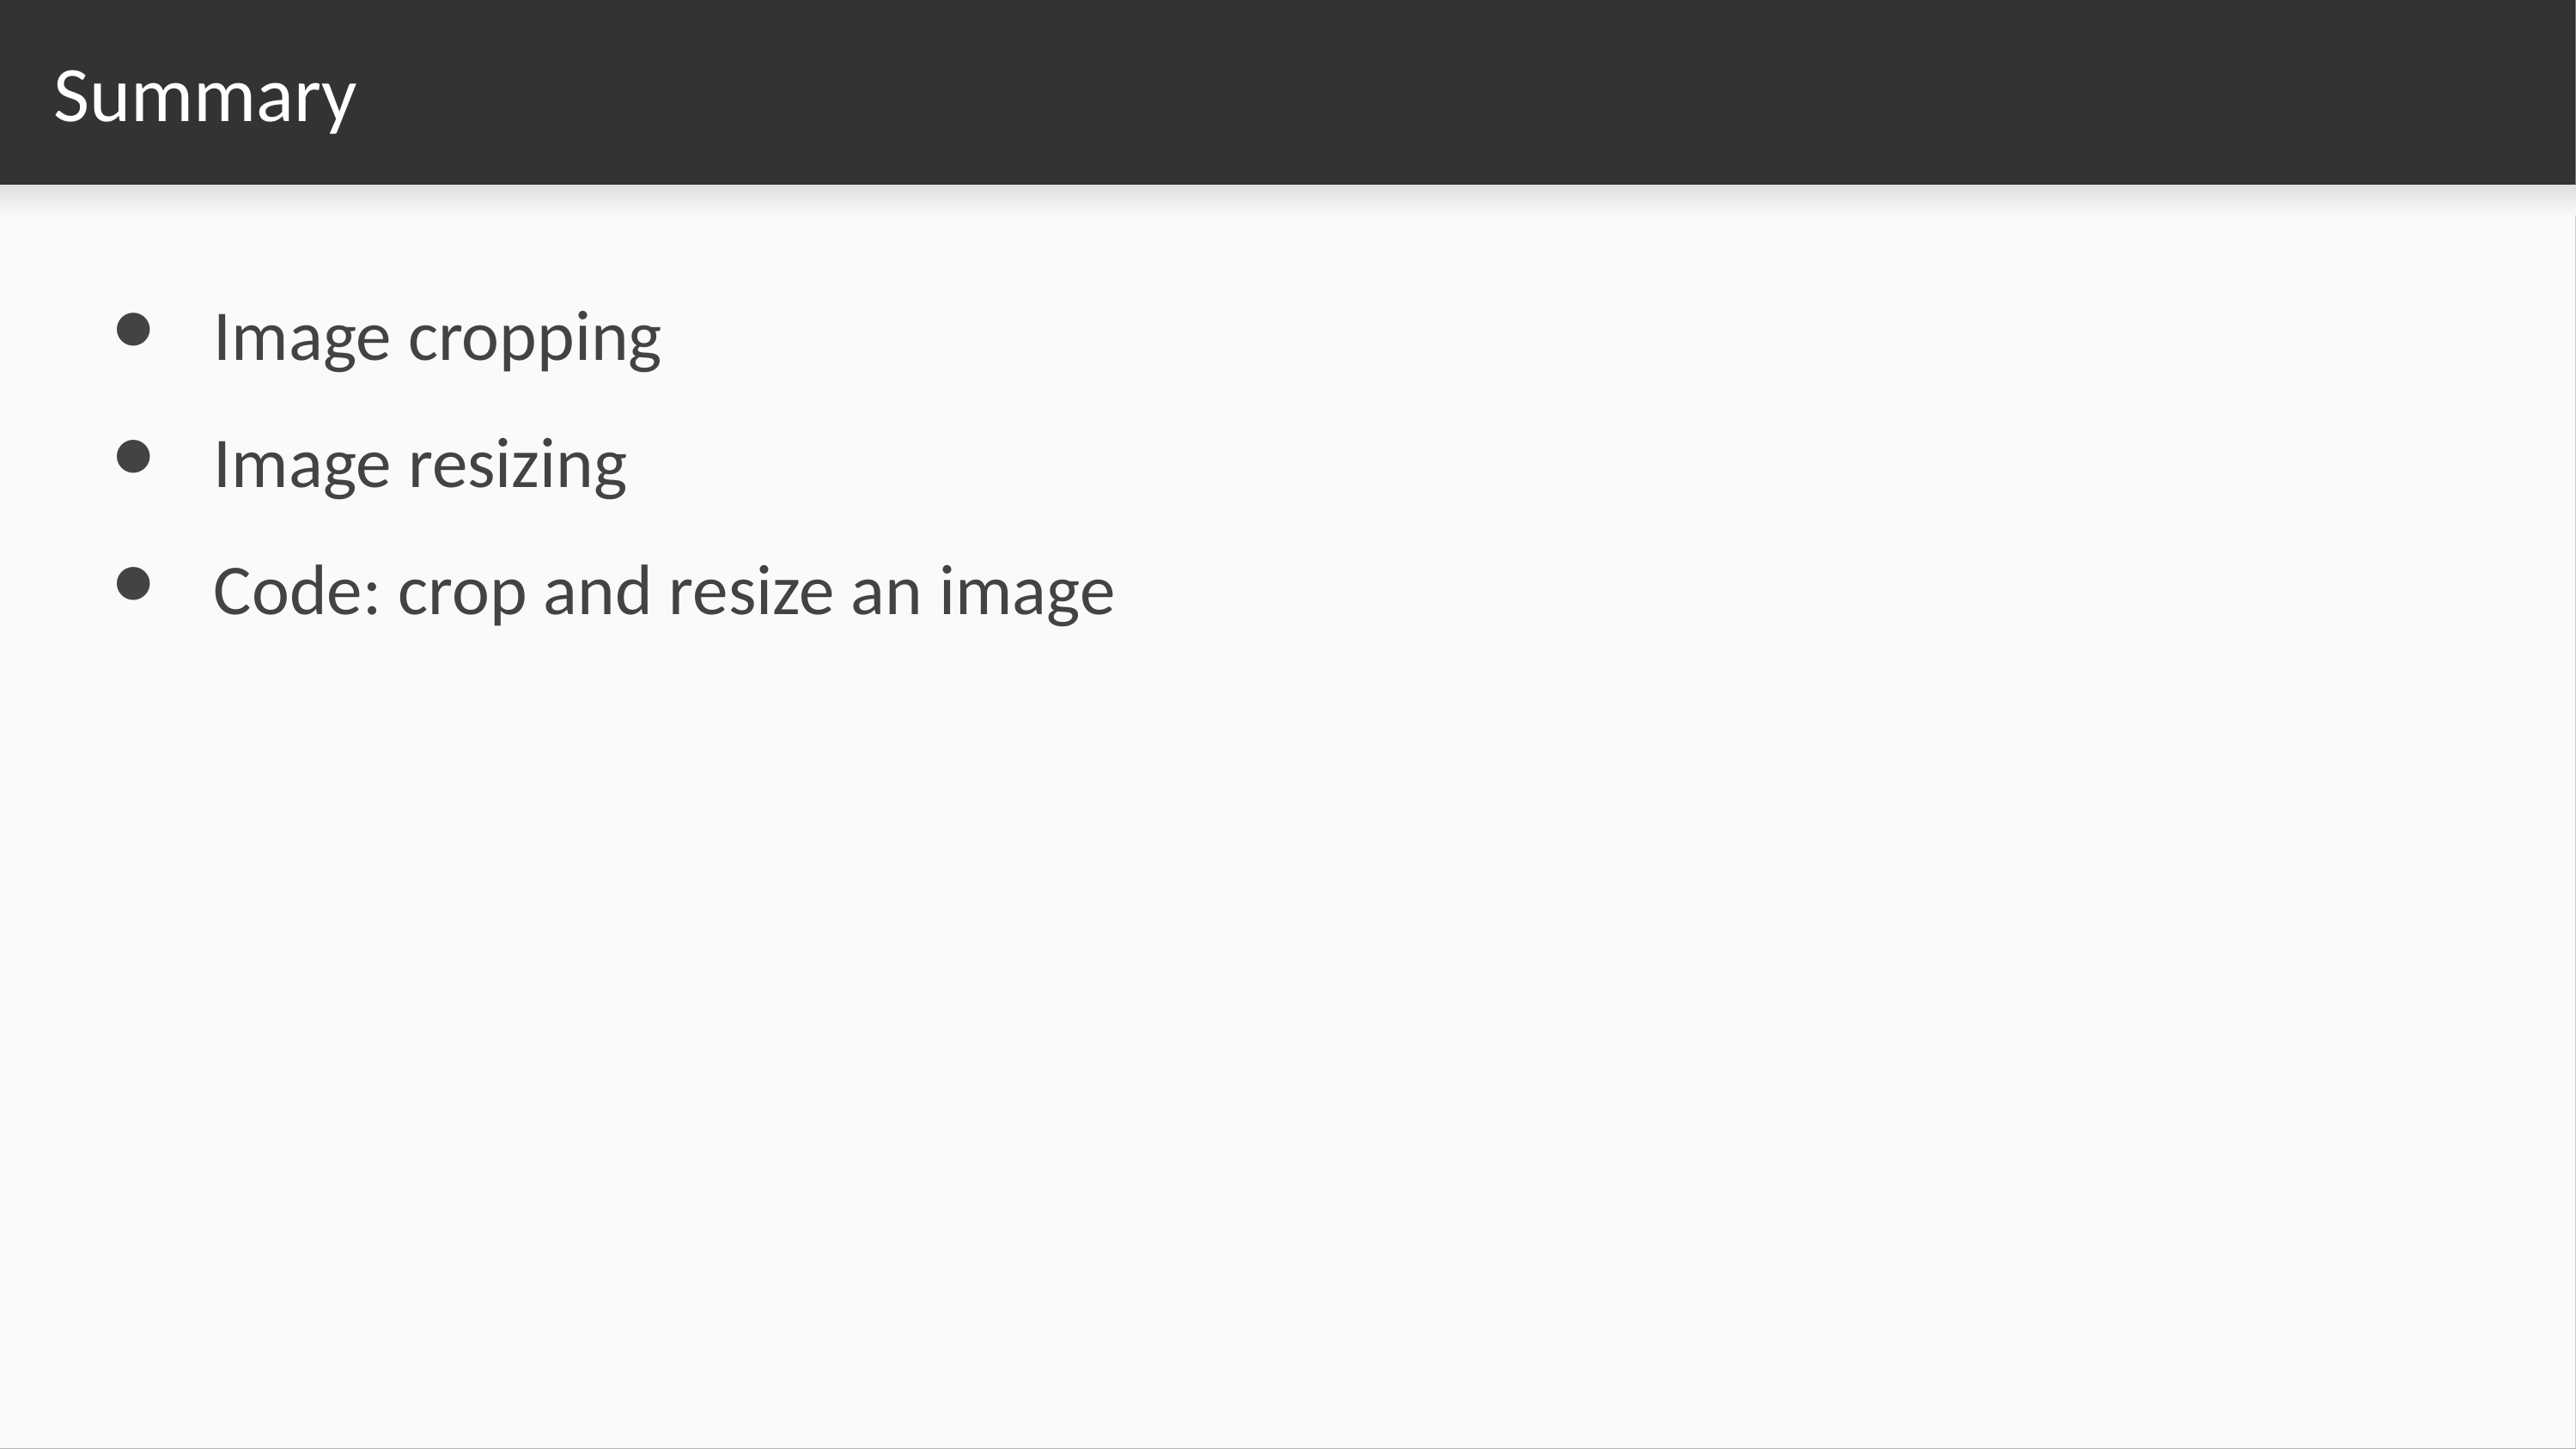

# Summary
Image cropping
Image resizing
Code: crop and resize an image